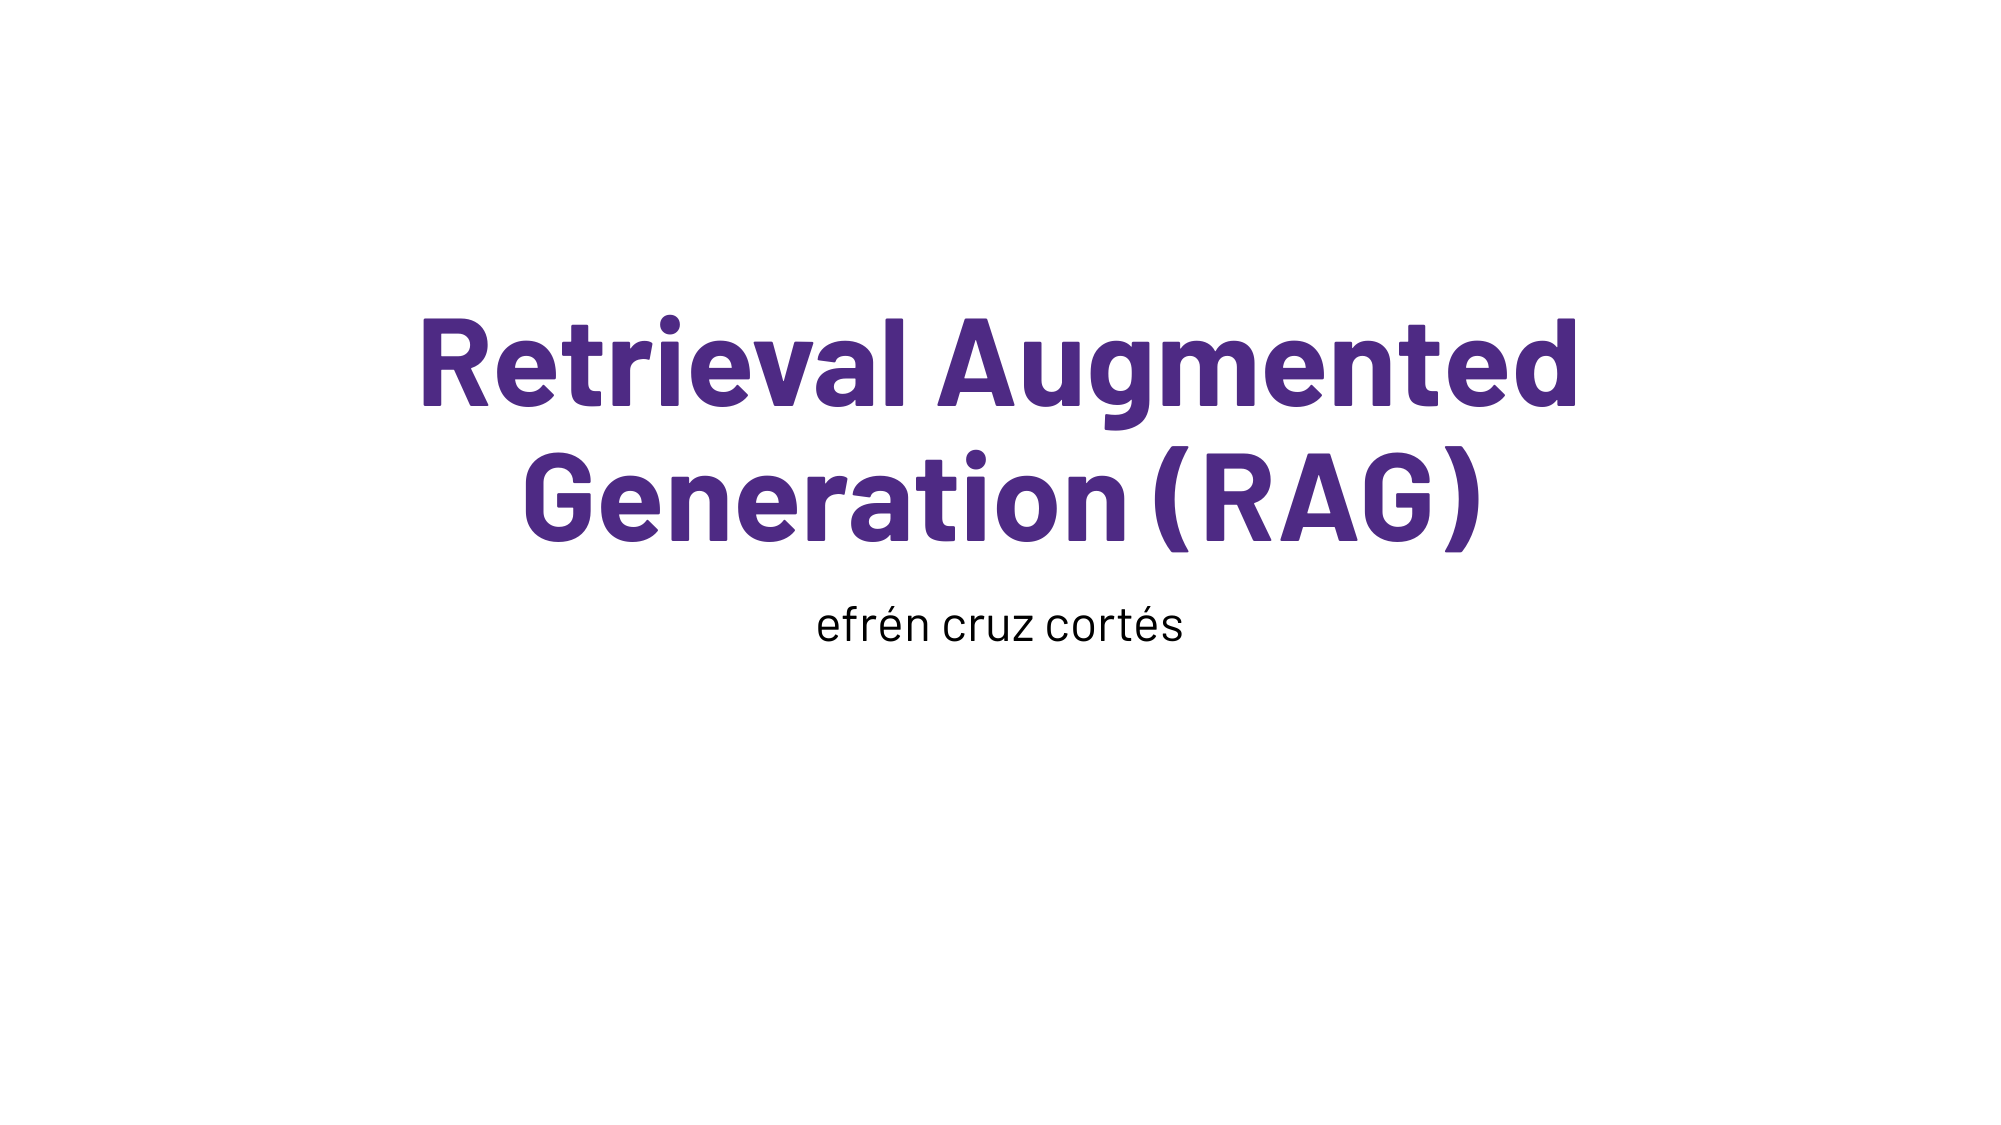

# Retrieval Augmented Generation (RAG)
efrén cruz cortés